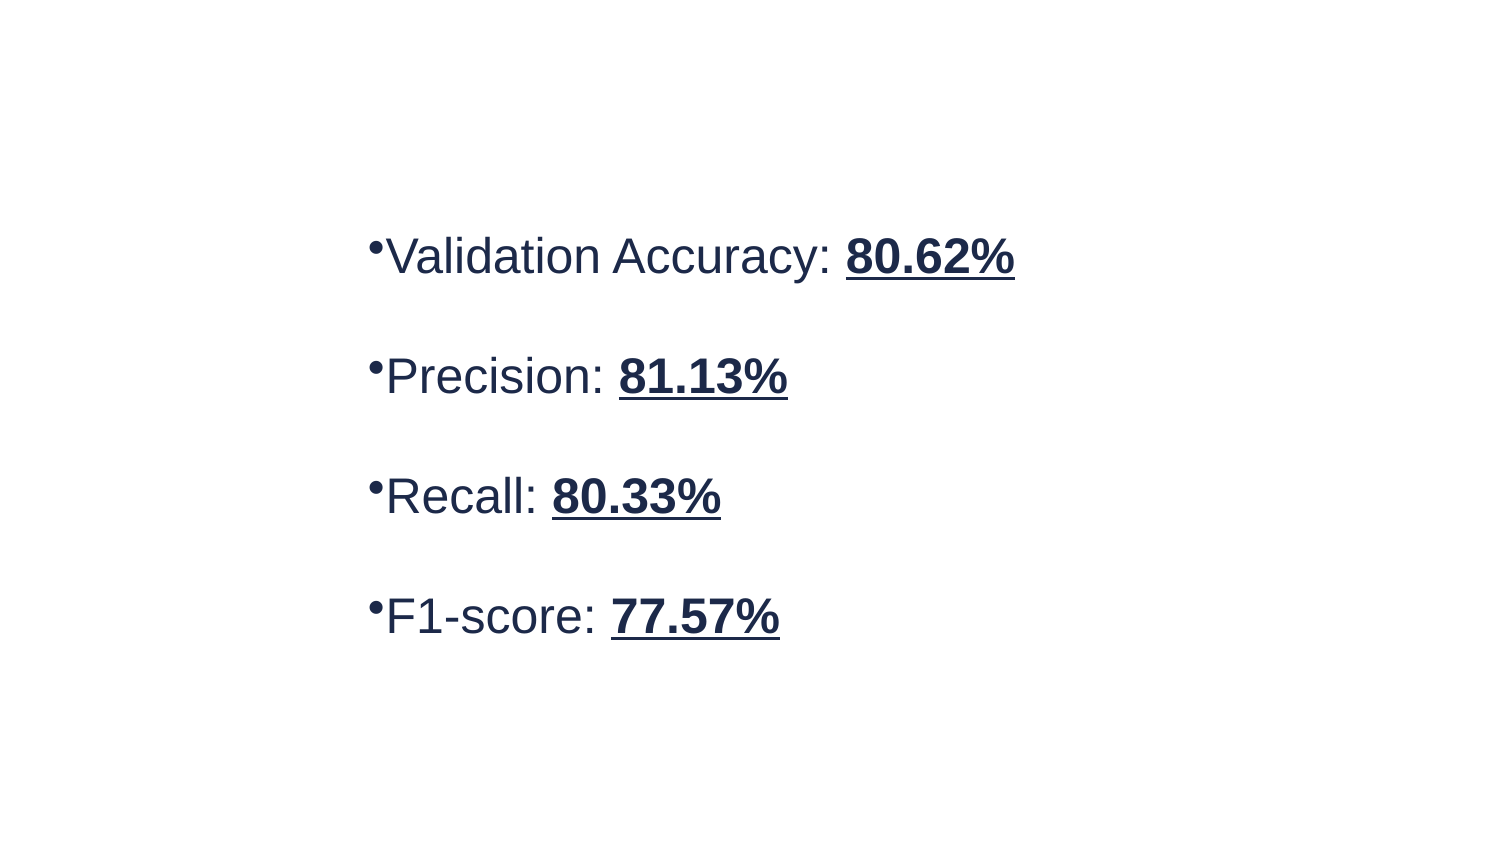

Validation Accuracy: 80.62%
Precision: 81.13%
Recall: 80.33%
F1-score: 77.57%